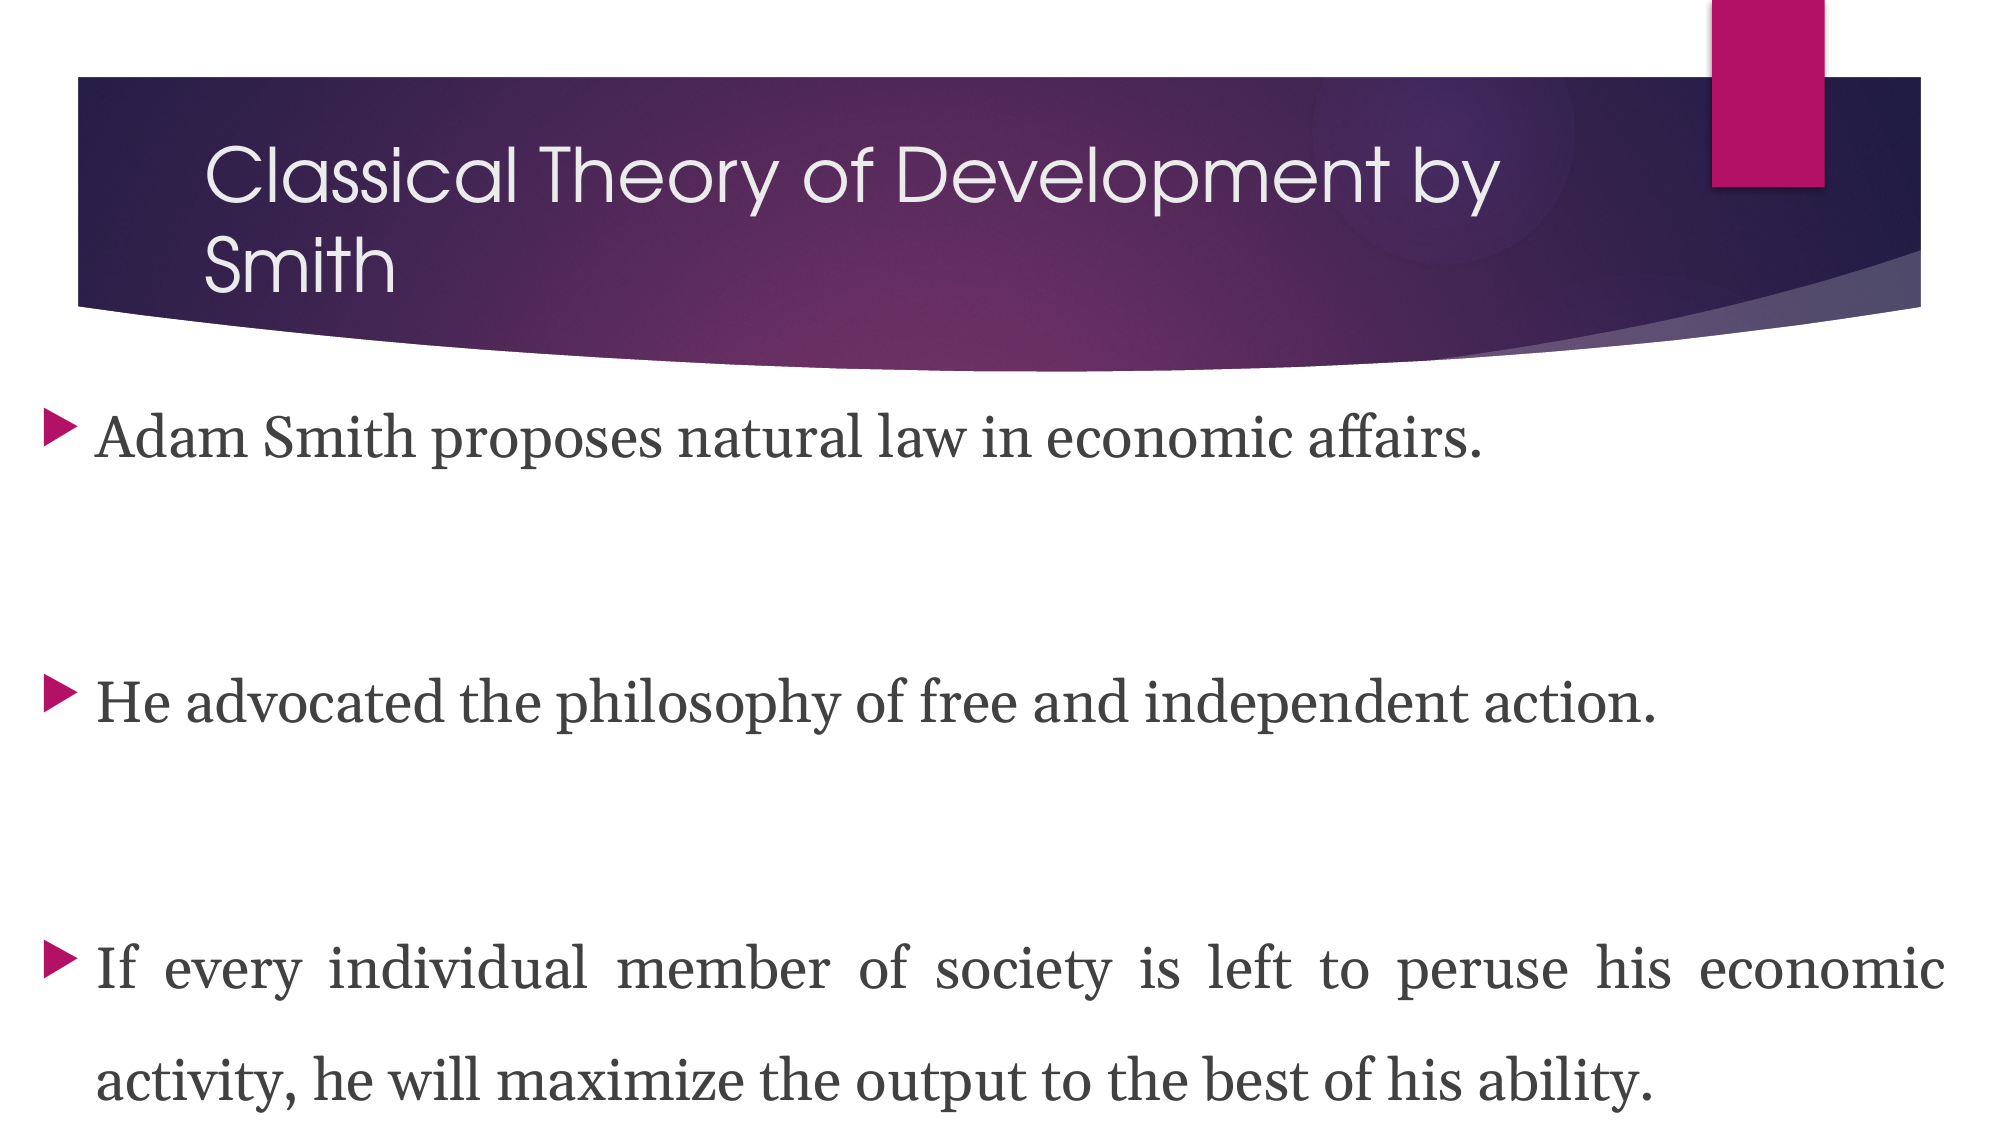

# Classical Theory of Development by Smith
Adam Smith proposes natural law in economic affairs.

He advocated the philosophy of free and independent action.

If every individual member of society is left to peruse his economic activity, he will maximize the output to the best of his ability.

Freedom of action brings out the best of an individual which increases society wealth and progress. Adam Smith opposed any government intervention in industry and commerce.